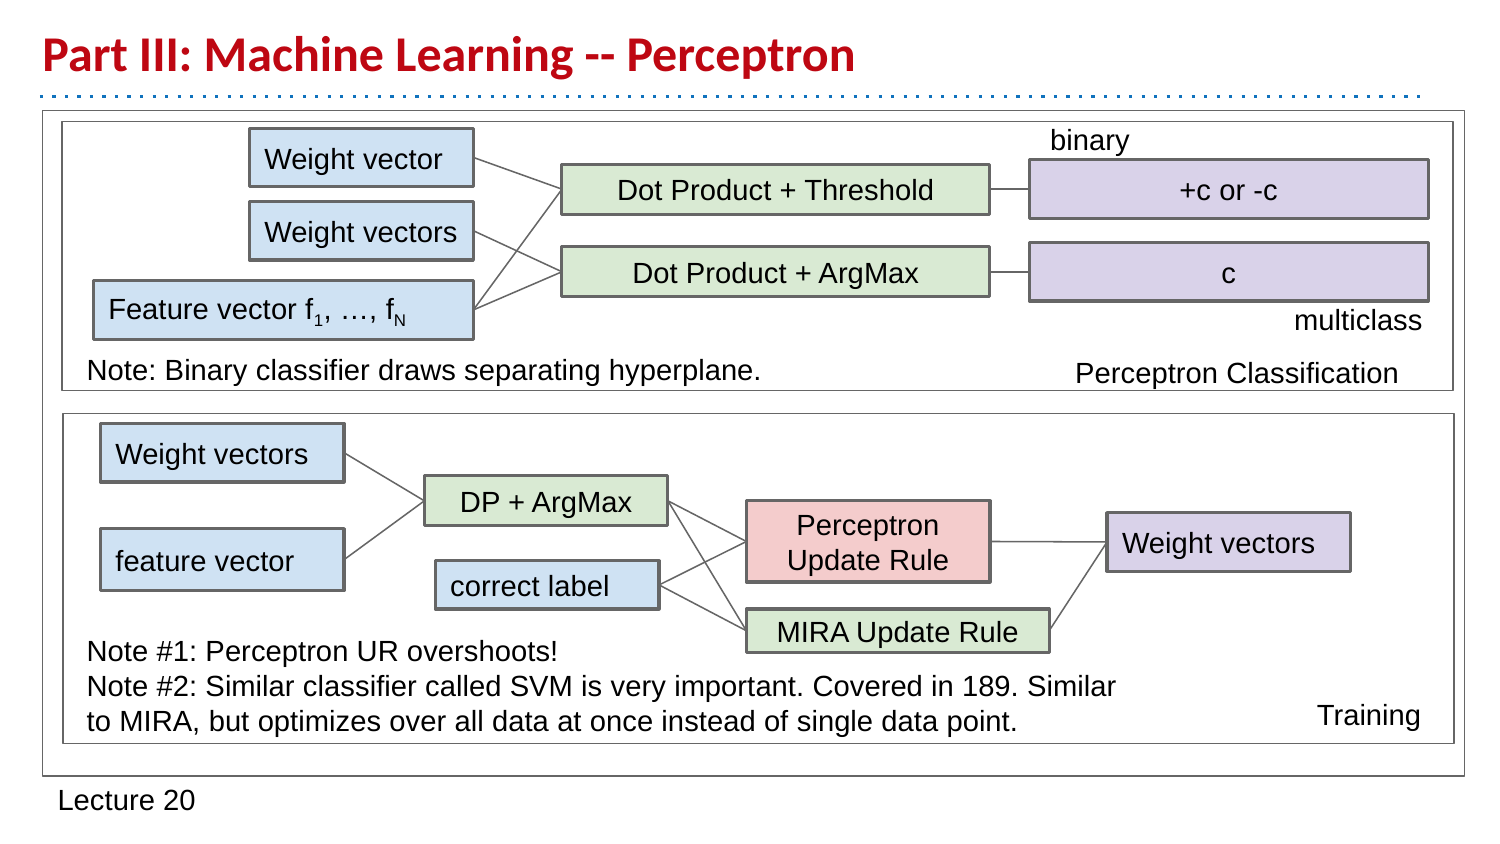

# Part III: Machine Learning -- Perceptron
binary

Weight vector
+c or -c
Dot Product + Threshold
Weight vectors
c
Dot Product + ArgMax
Feature vector f1, …, fN
multiclass
Note: Binary classifier draws separating hyperplane.
Perceptron Classification

Weight vectors
DP + ArgMax
Perceptron Update Rule
Weight vectors
feature vector
correct label
MIRA Update Rule
Note #1: Perceptron UR overshoots!
Note #2: Similar classifier called SVM is very important. Covered in 189. Similar to MIRA, but optimizes over all data at once instead of single data point.
Training
Lecture 20